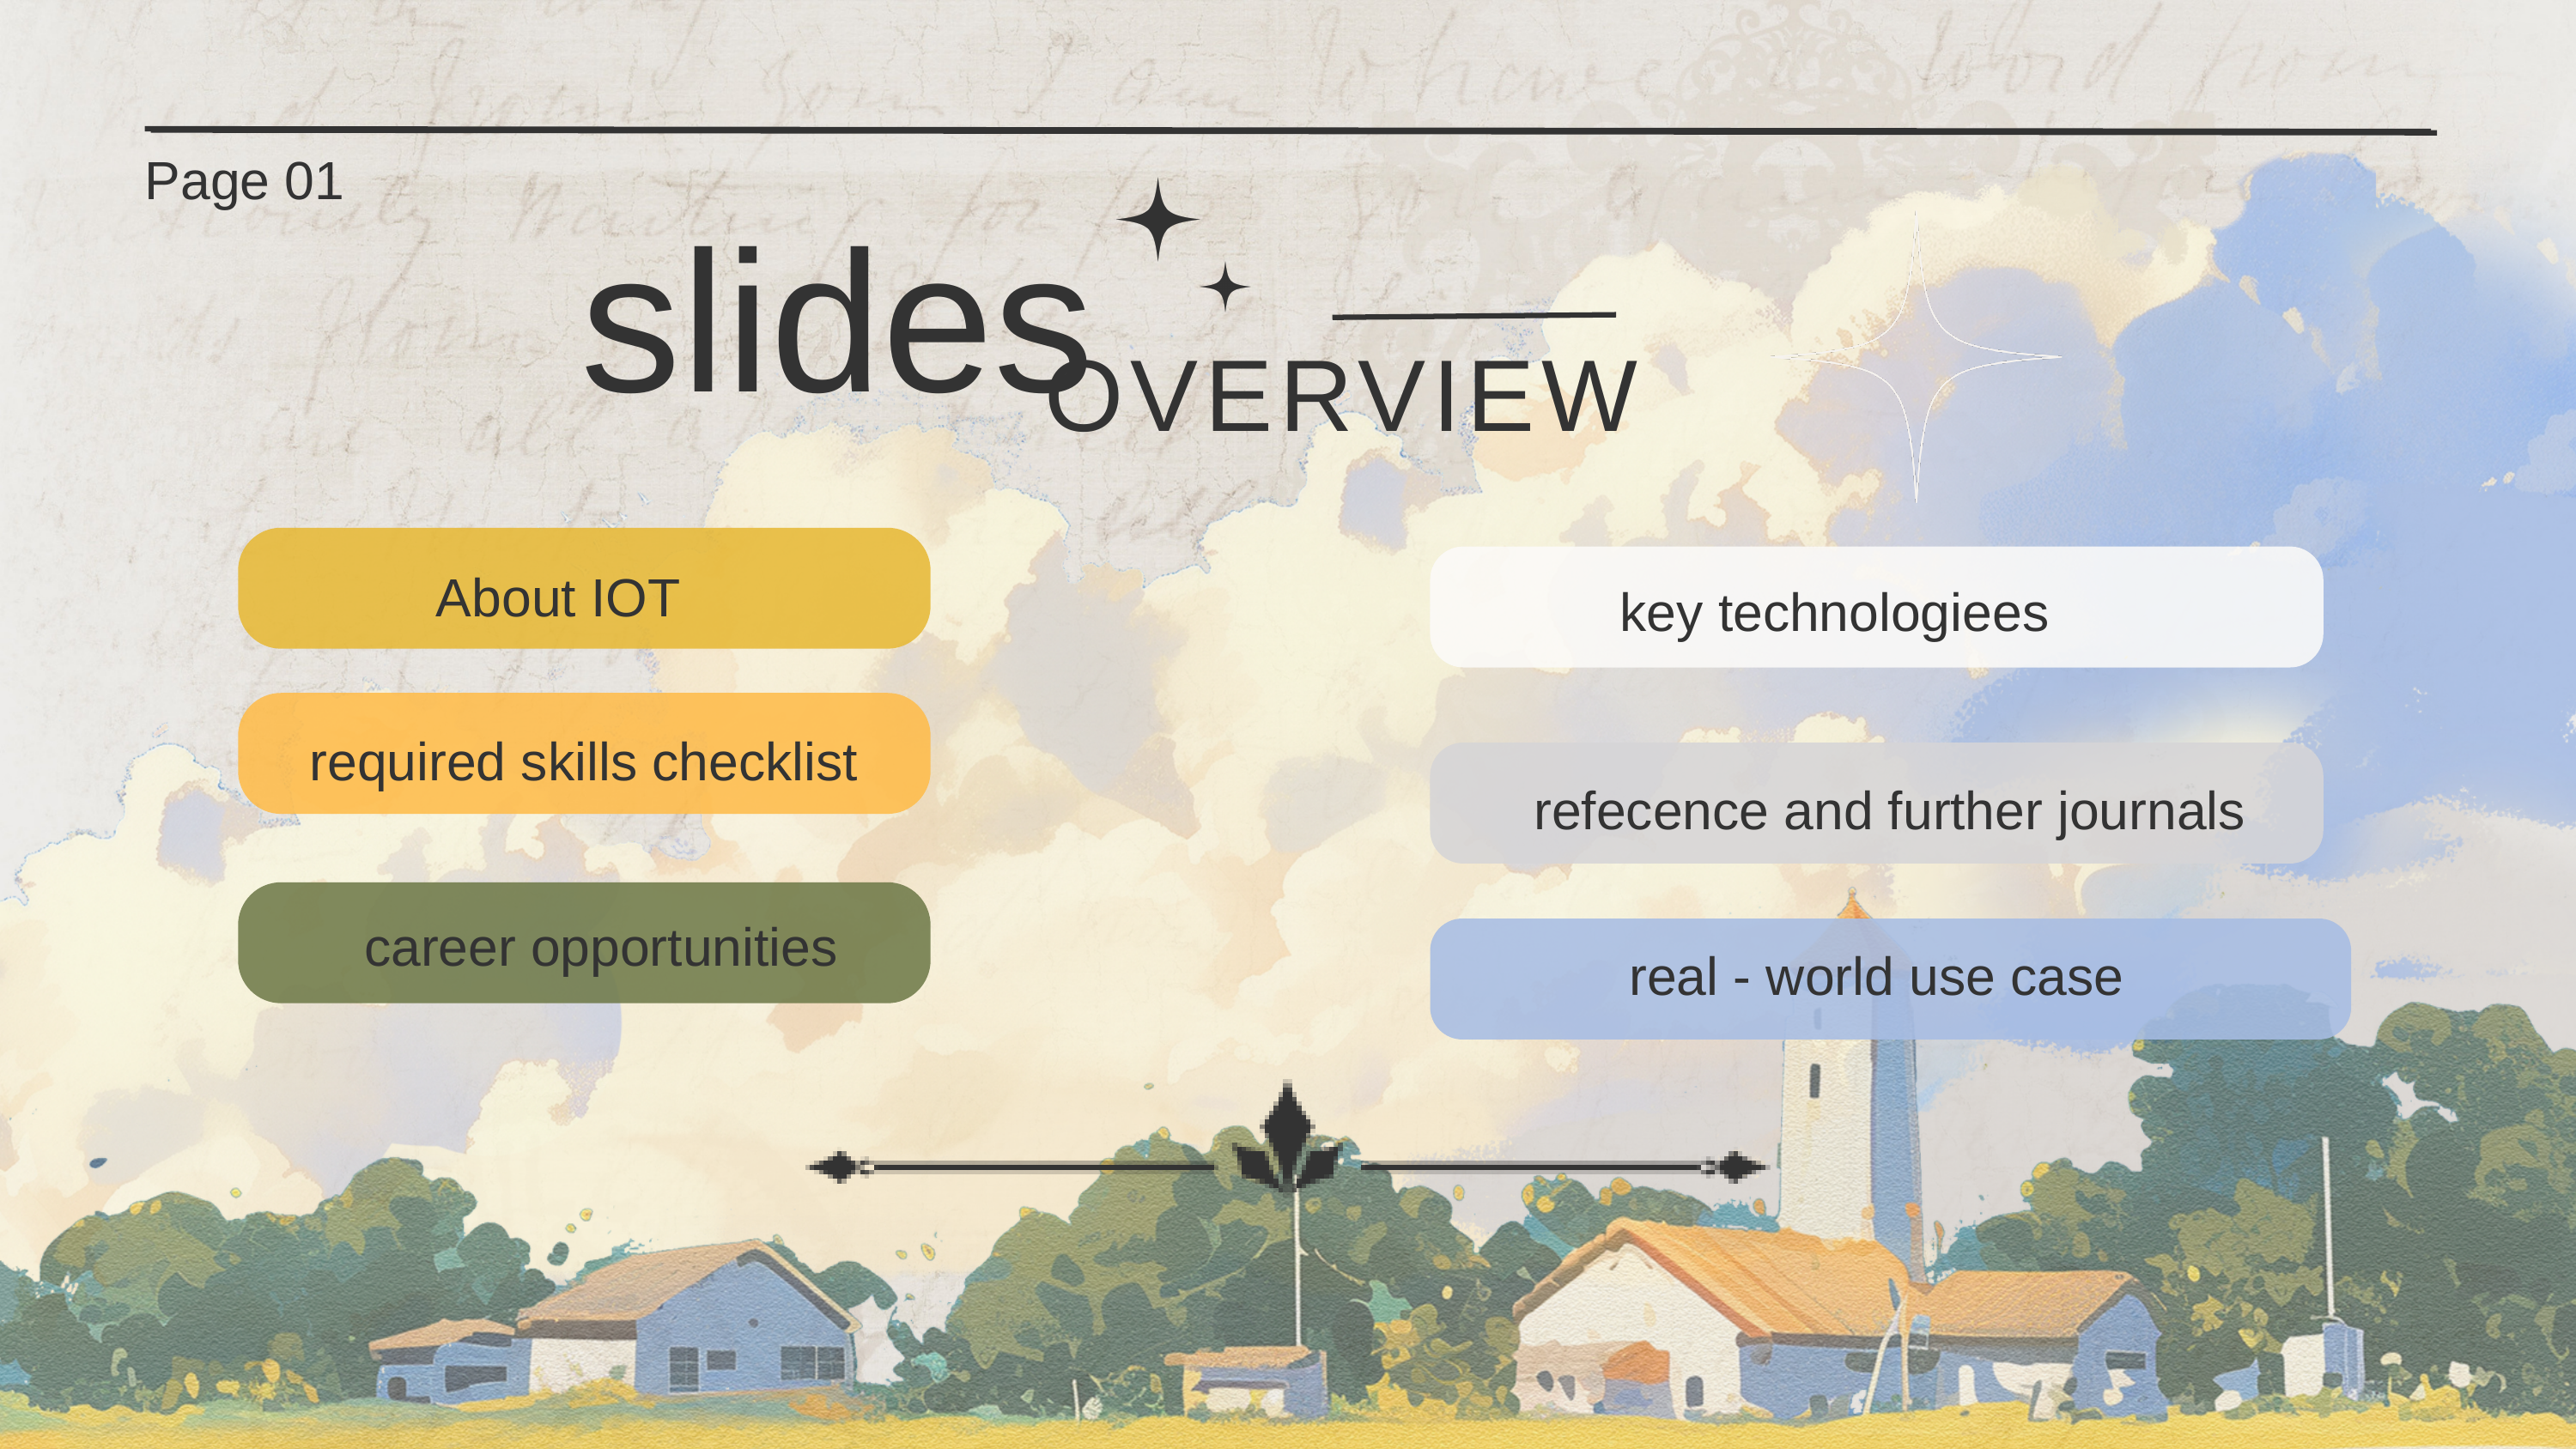

Page 01
slides

OVERVIEW

About IOT
key technologiees

required skills checklist

refecence and further journals

career opportunities

real - world use case